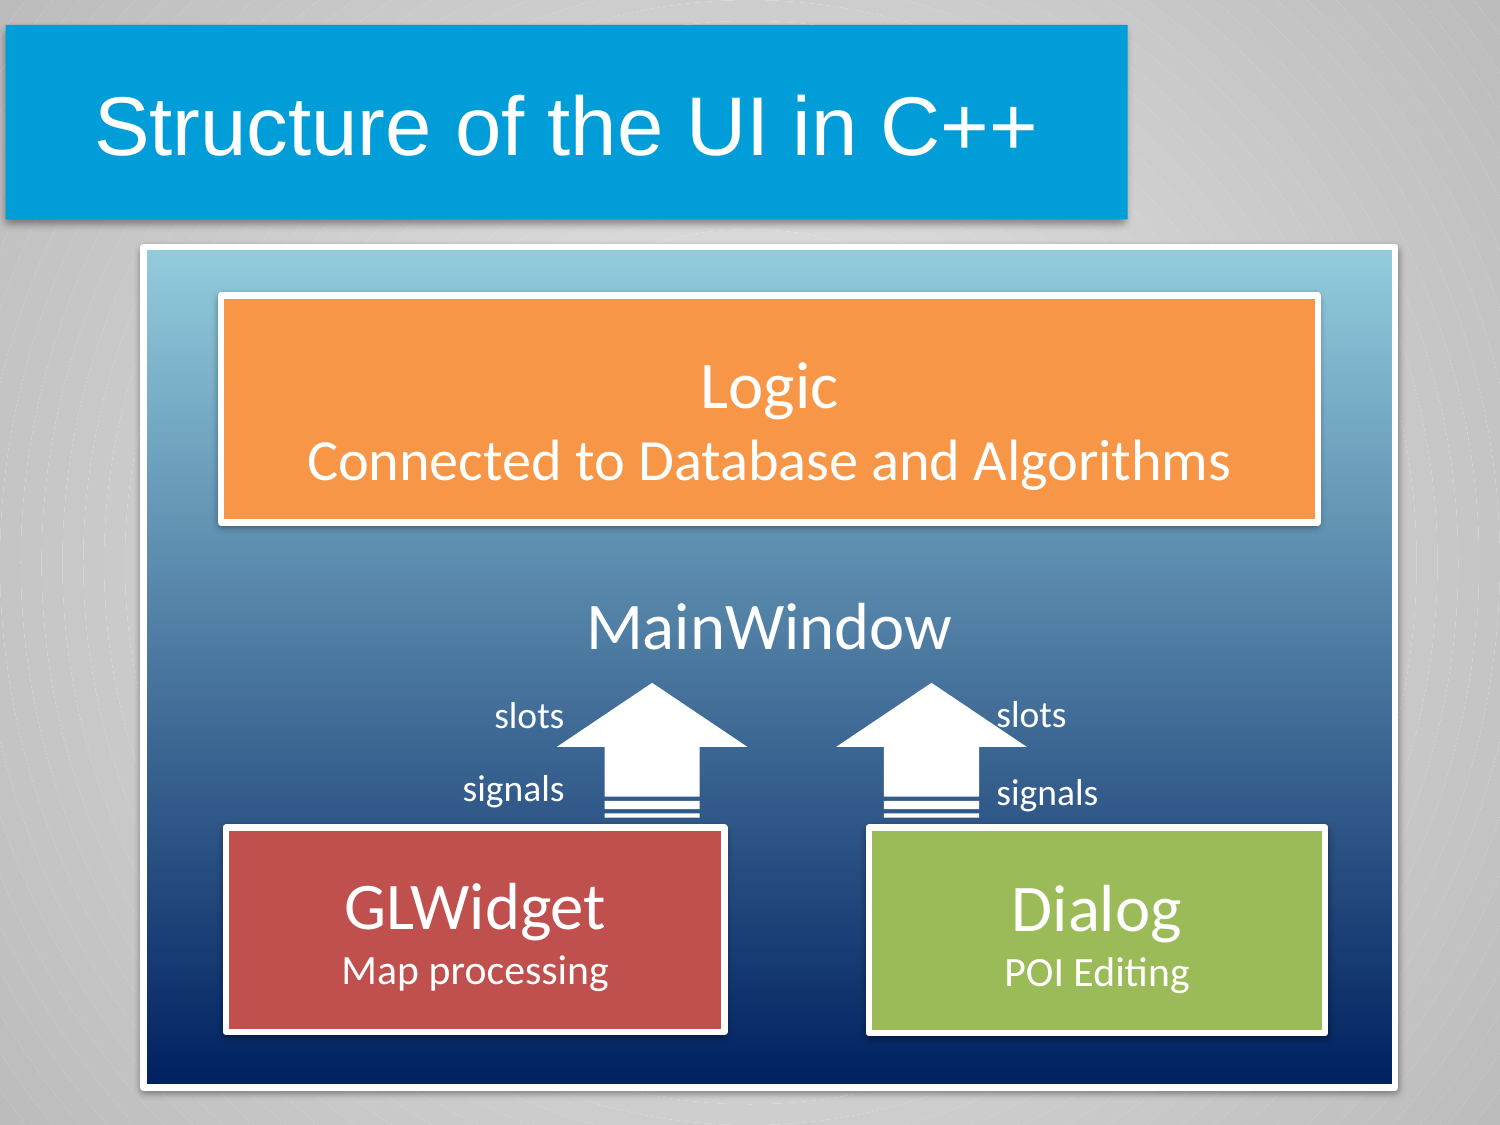

Structure of the UI in C++

Logic
Connected to Database and Algorithms
MainWindow

slots
slots
signals
signals

GLWidget
Map processing
Dialog
POI Editing